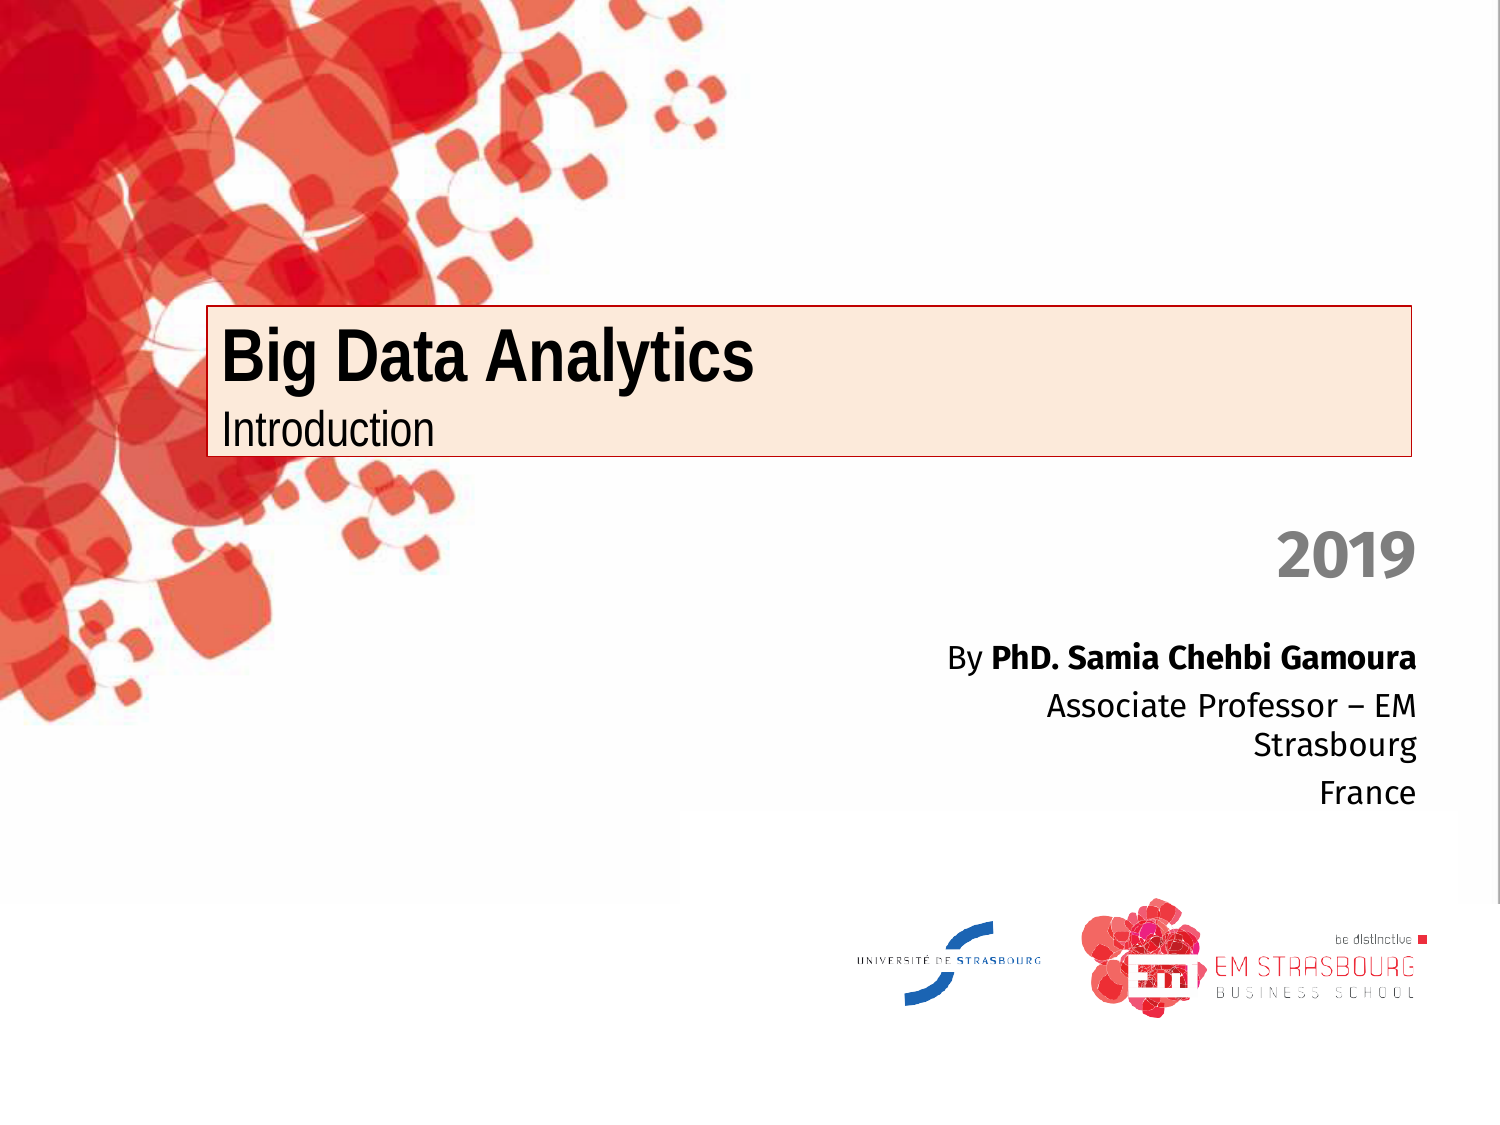

Big Data Analytics
Introduction
2019
By PhD. Samia Chehbi Gamoura
Associate Professor – EM Strasbourg
France